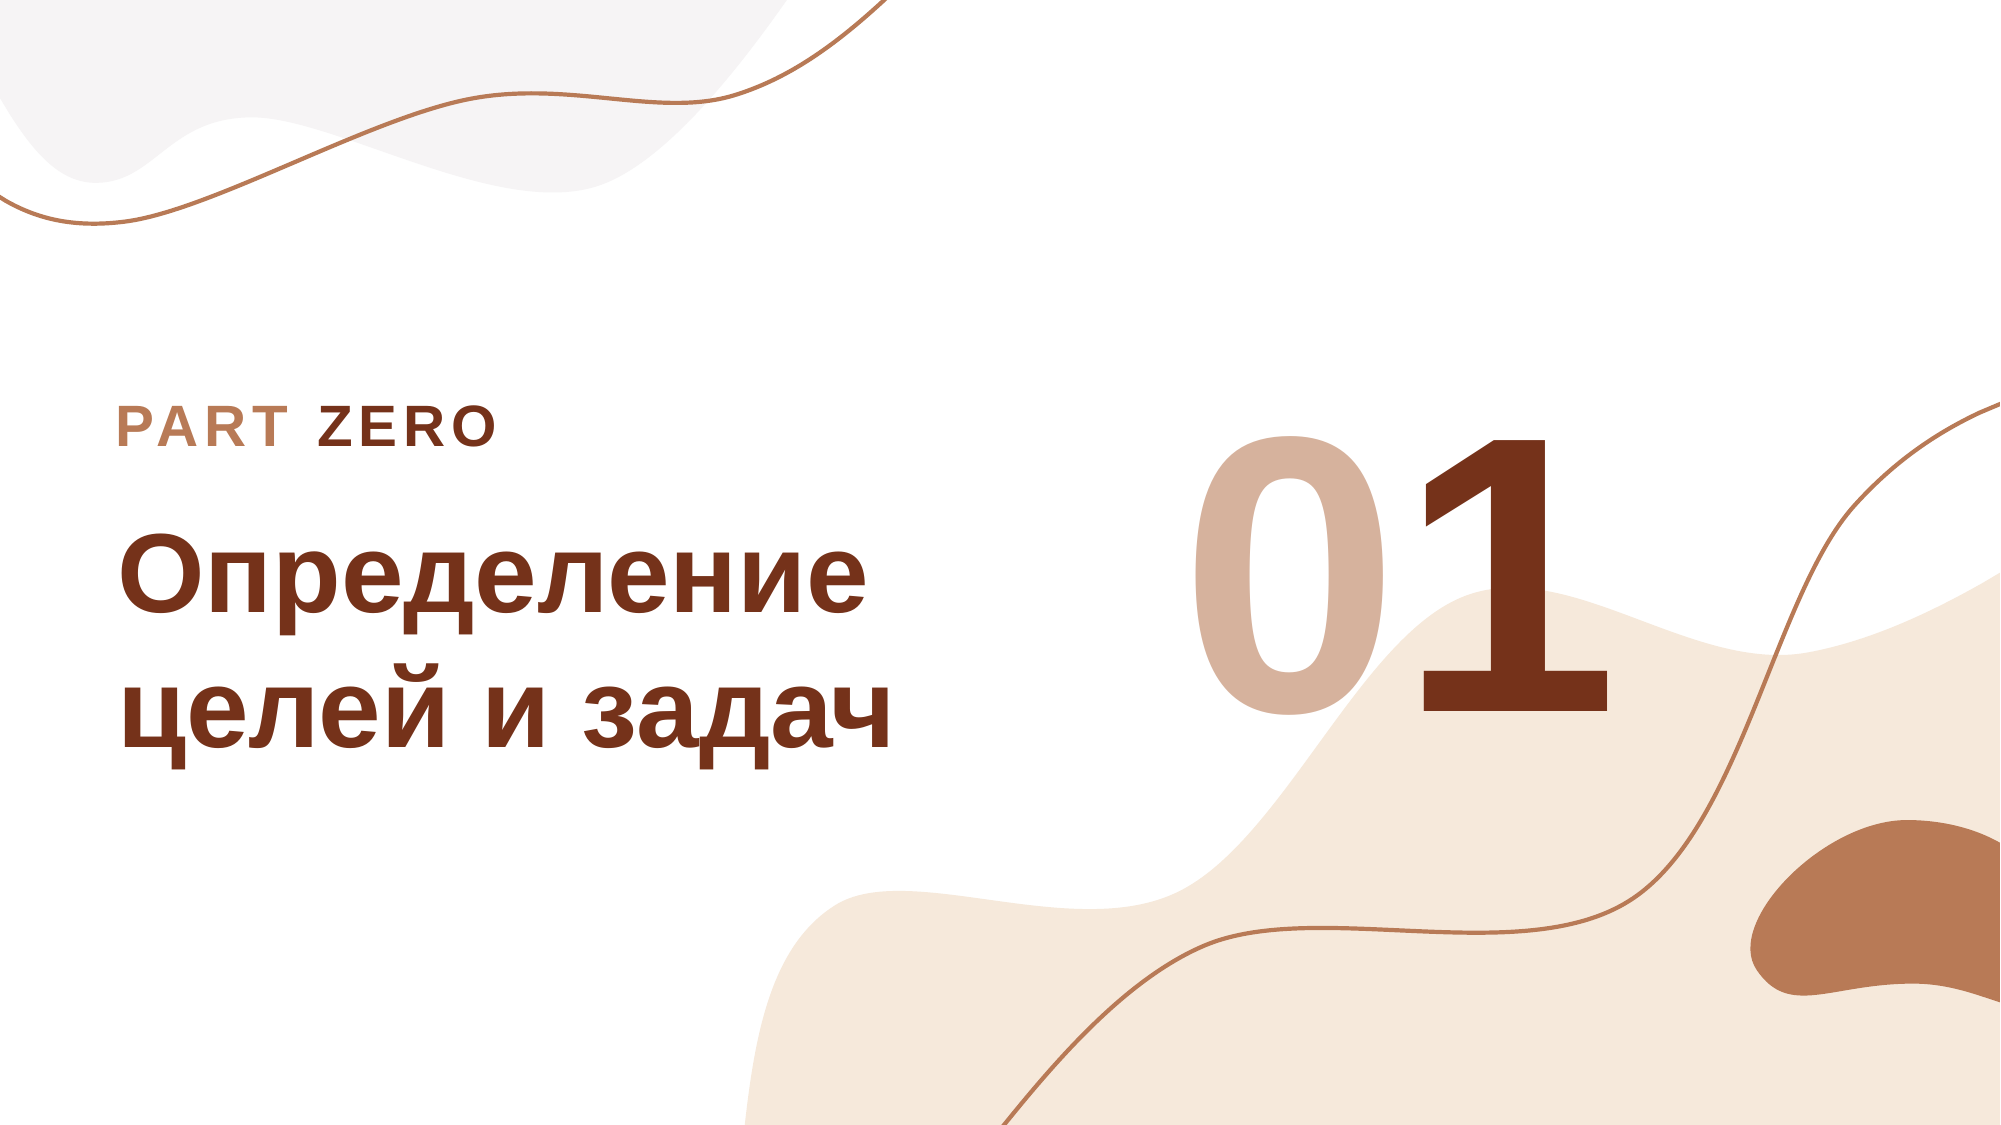

01
PART ZERO

Определение целей и задач